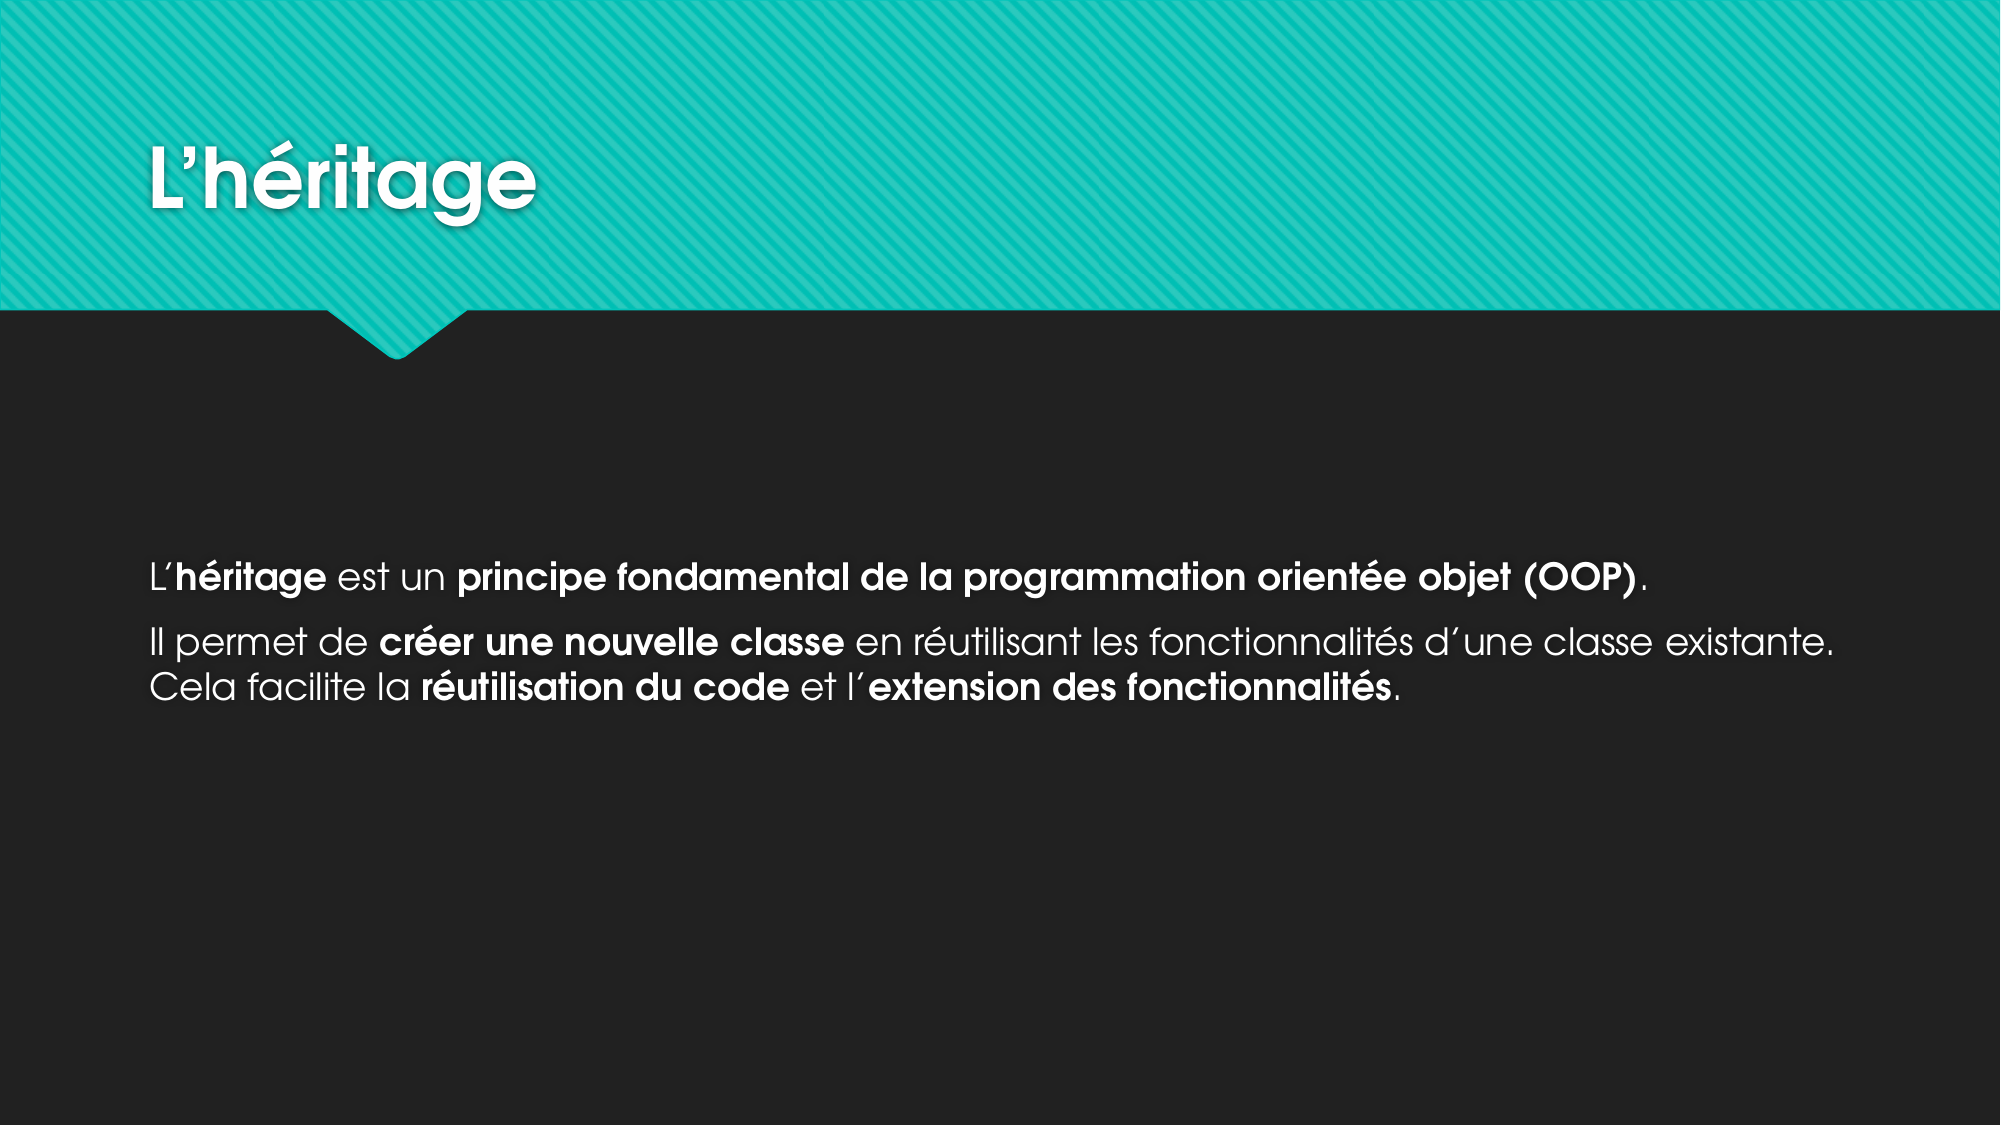

# L’héritage
L’héritage est un principe fondamental de la programmation orientée objet (OOP).
Il permet de créer une nouvelle classe en réutilisant les fonctionnalités d’une classe existante. Cela facilite la réutilisation du code et l’extension des fonctionnalités.